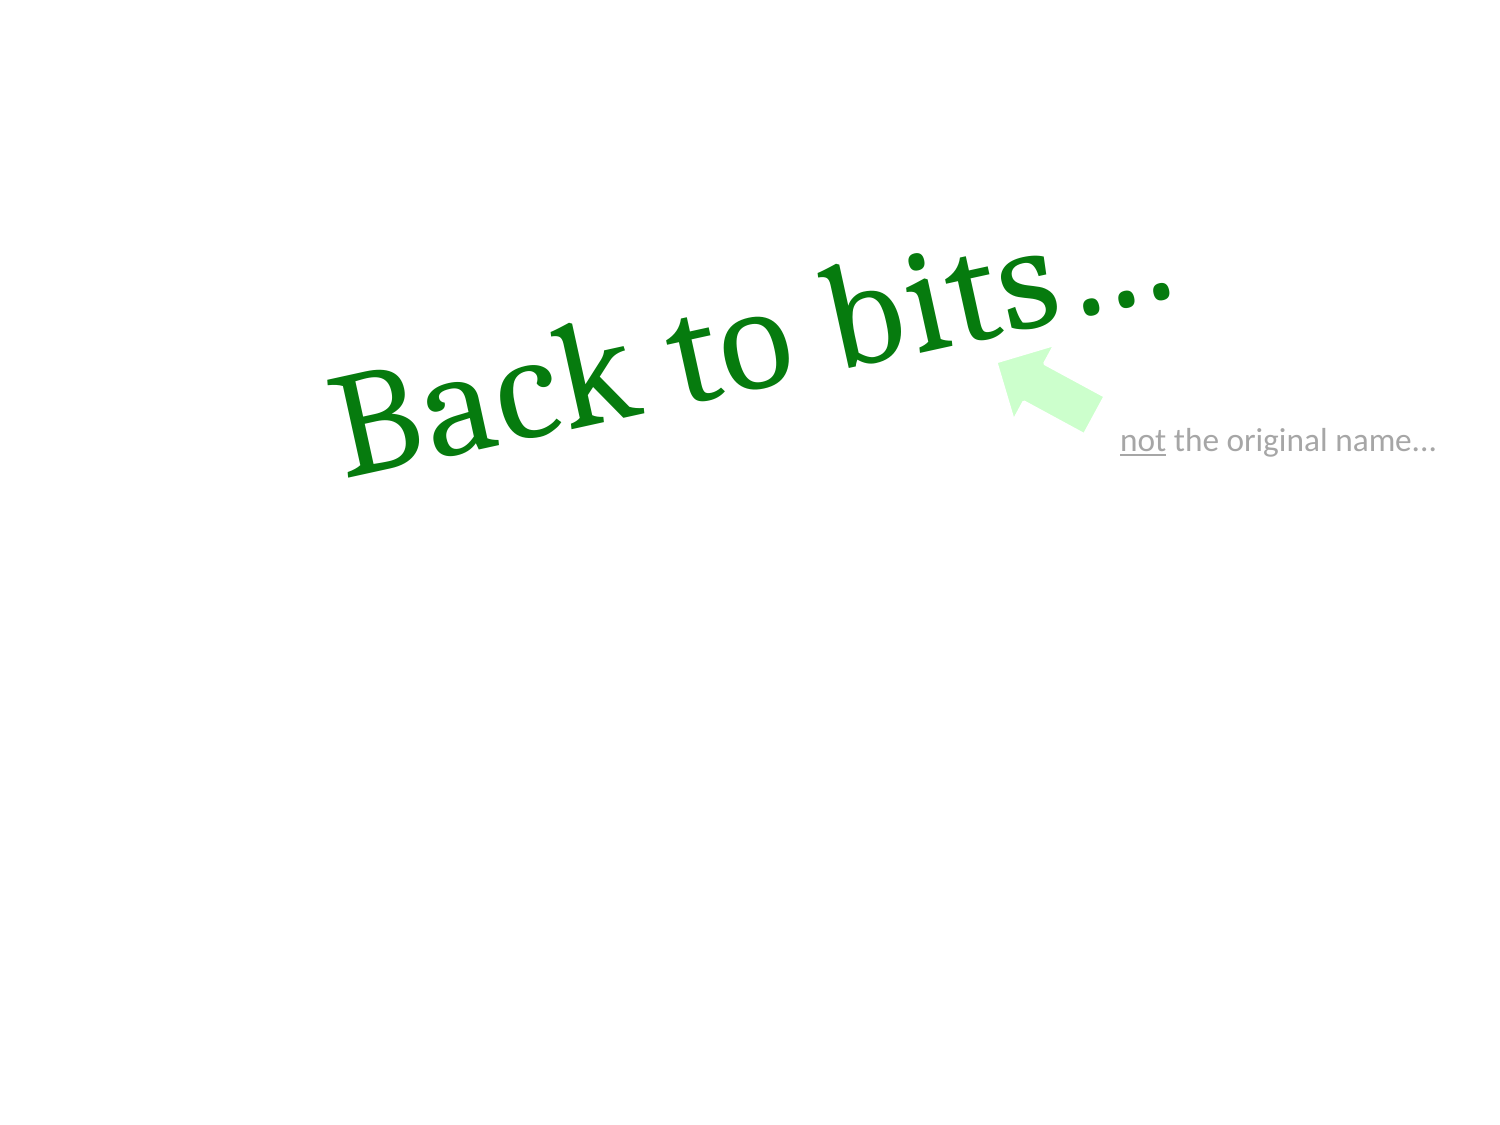

Back to bits…

not the original name...